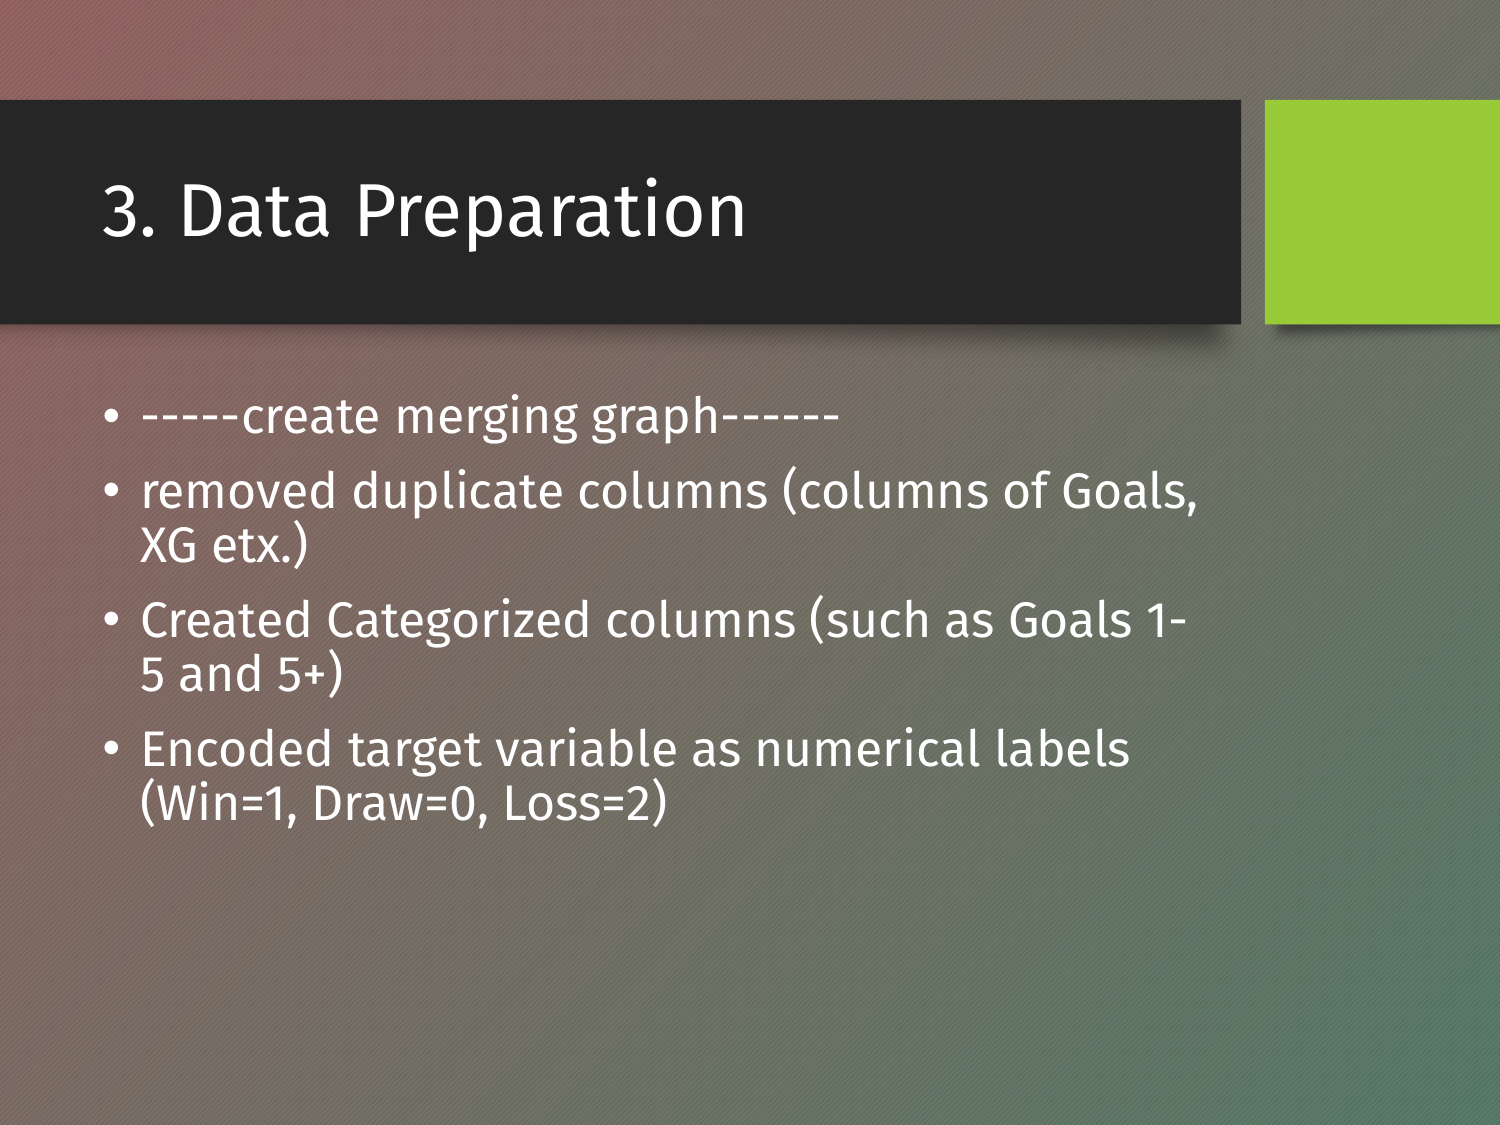

# 3. Data Preparation
-----create merging graph------
removed duplicate columns (columns of Goals, XG etx.)
Created Categorized columns (such as Goals 1-5 and 5+)
Encoded target variable as numerical labels (Win=1, Draw=0, Loss=2)